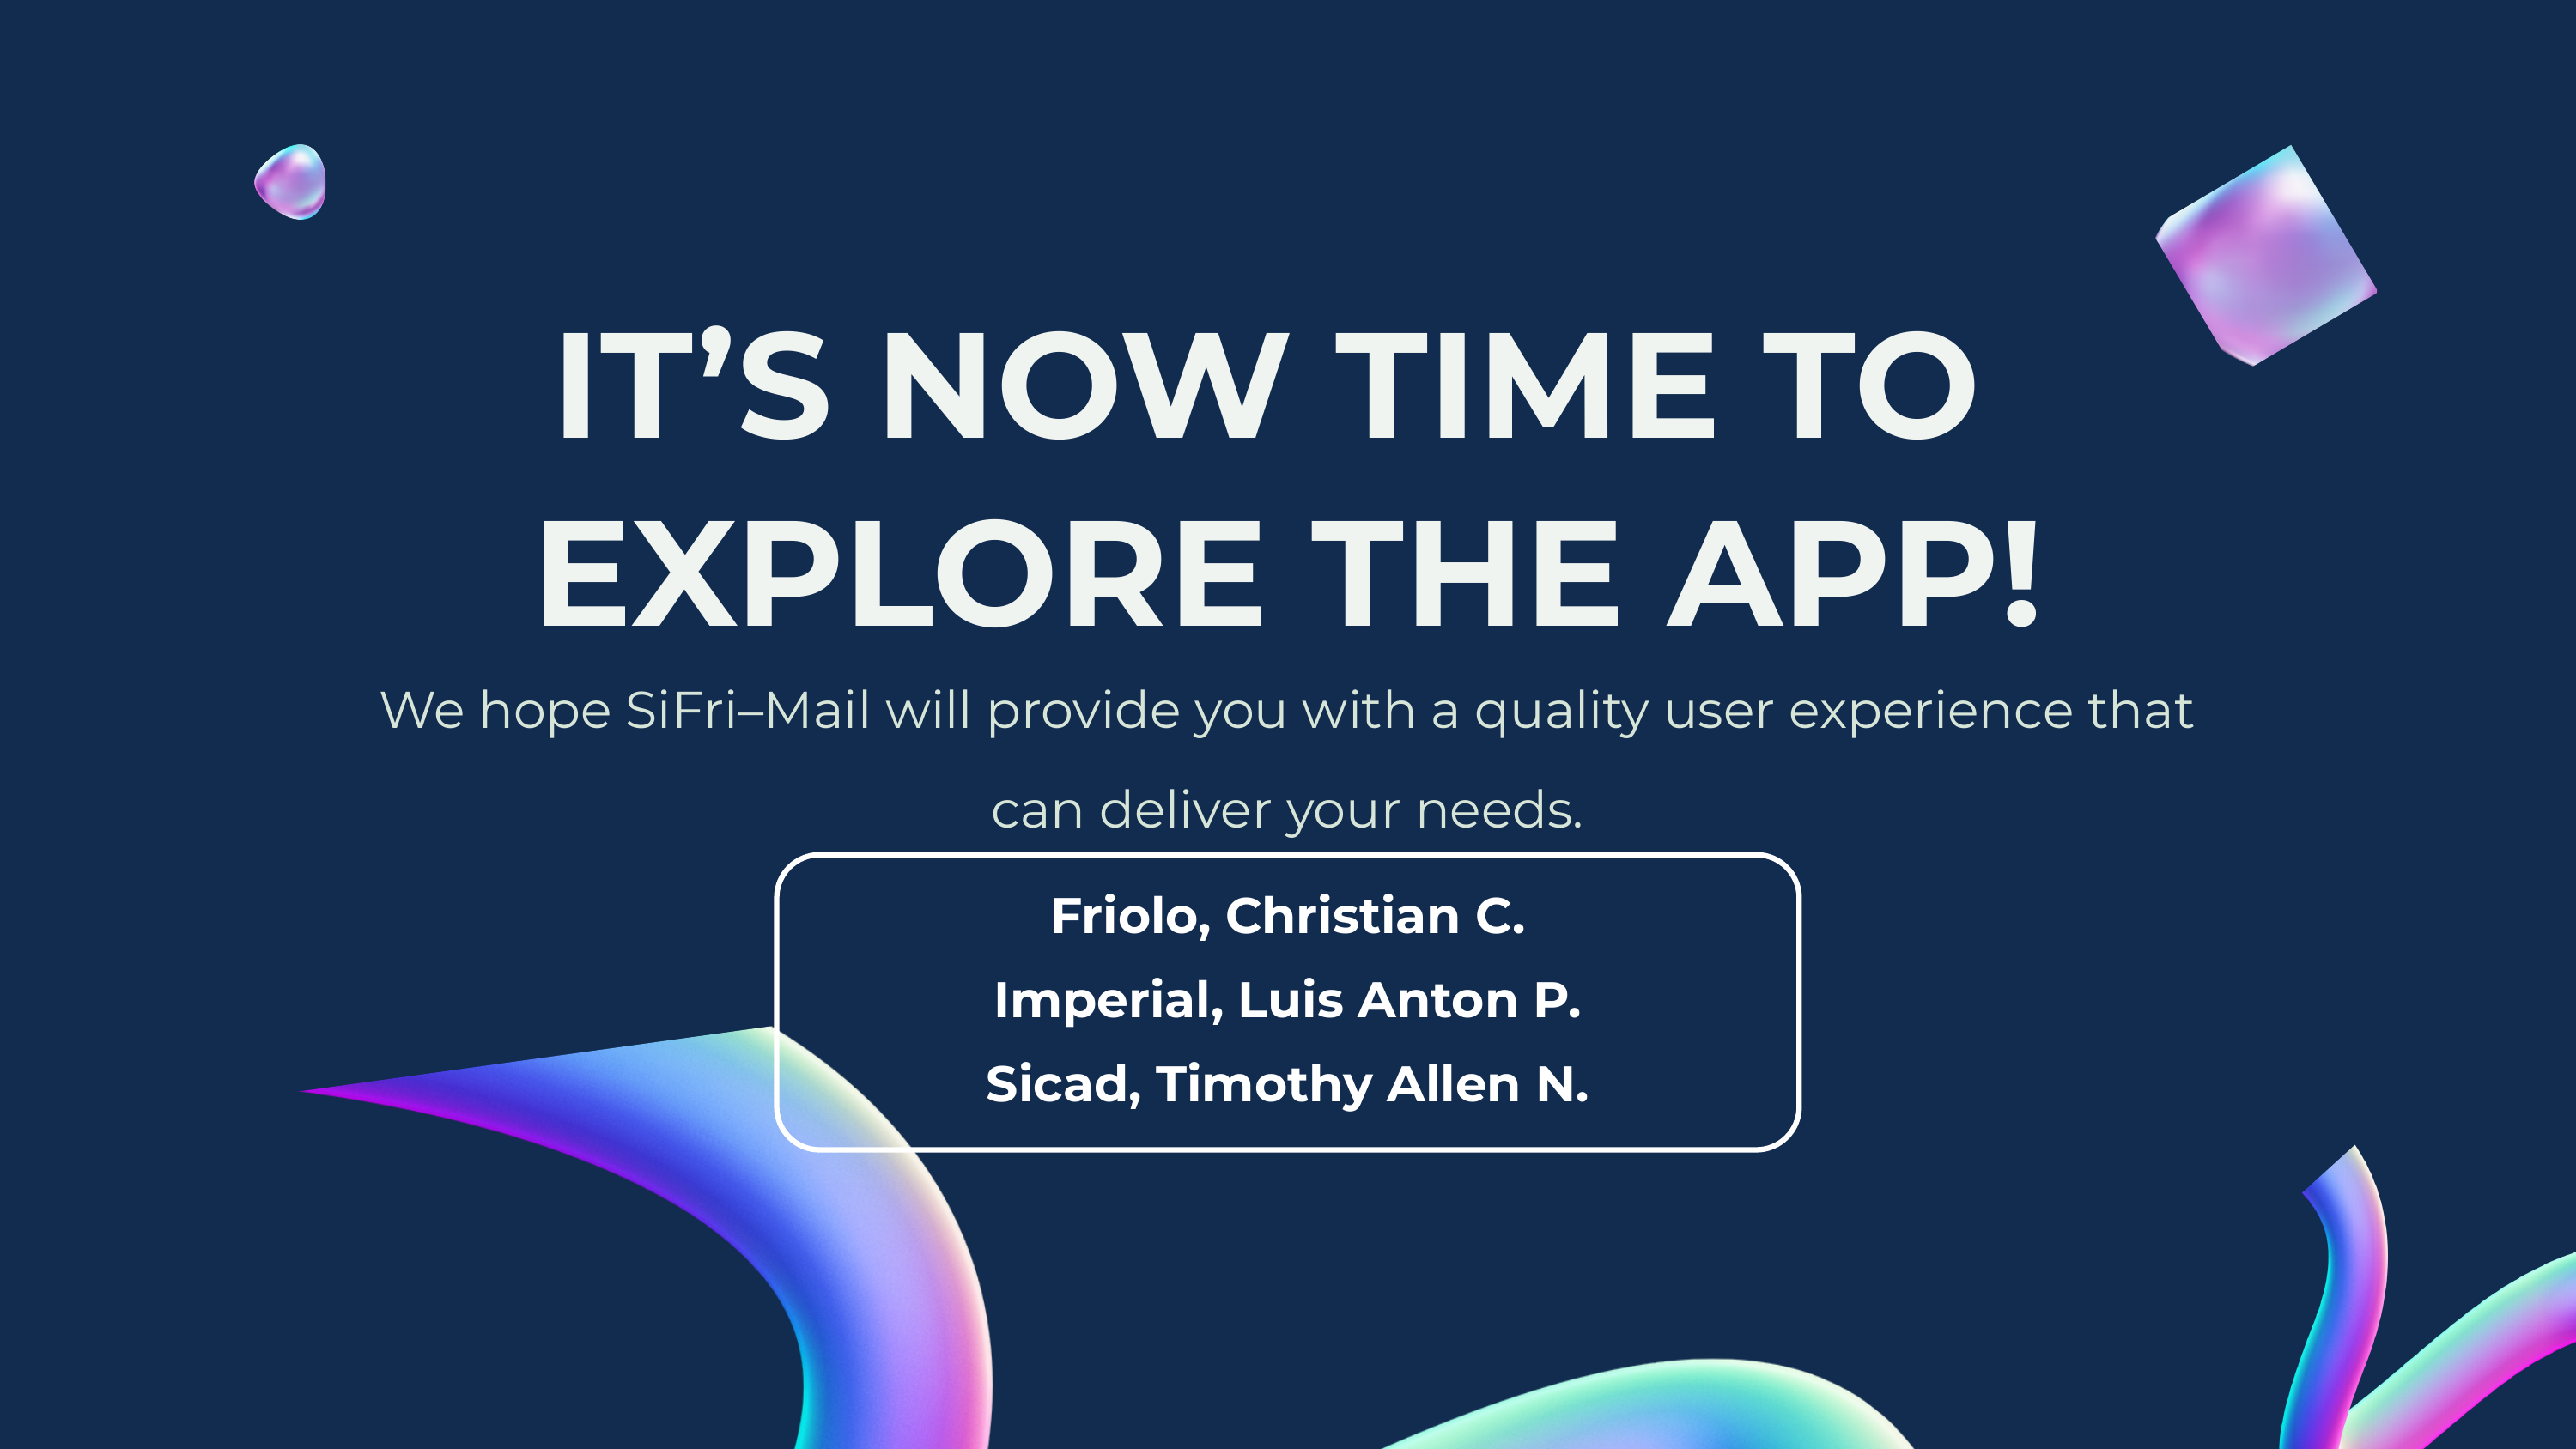

IT’S NOW TIME TO  EXPLORE THE APP!
We hope SiFri–Mail will provide you with a quality user experience that can deliver your needs.

Friolo, Christian C.
Imperial, Luis Anton P.
Sicad, Timothy Allen N.